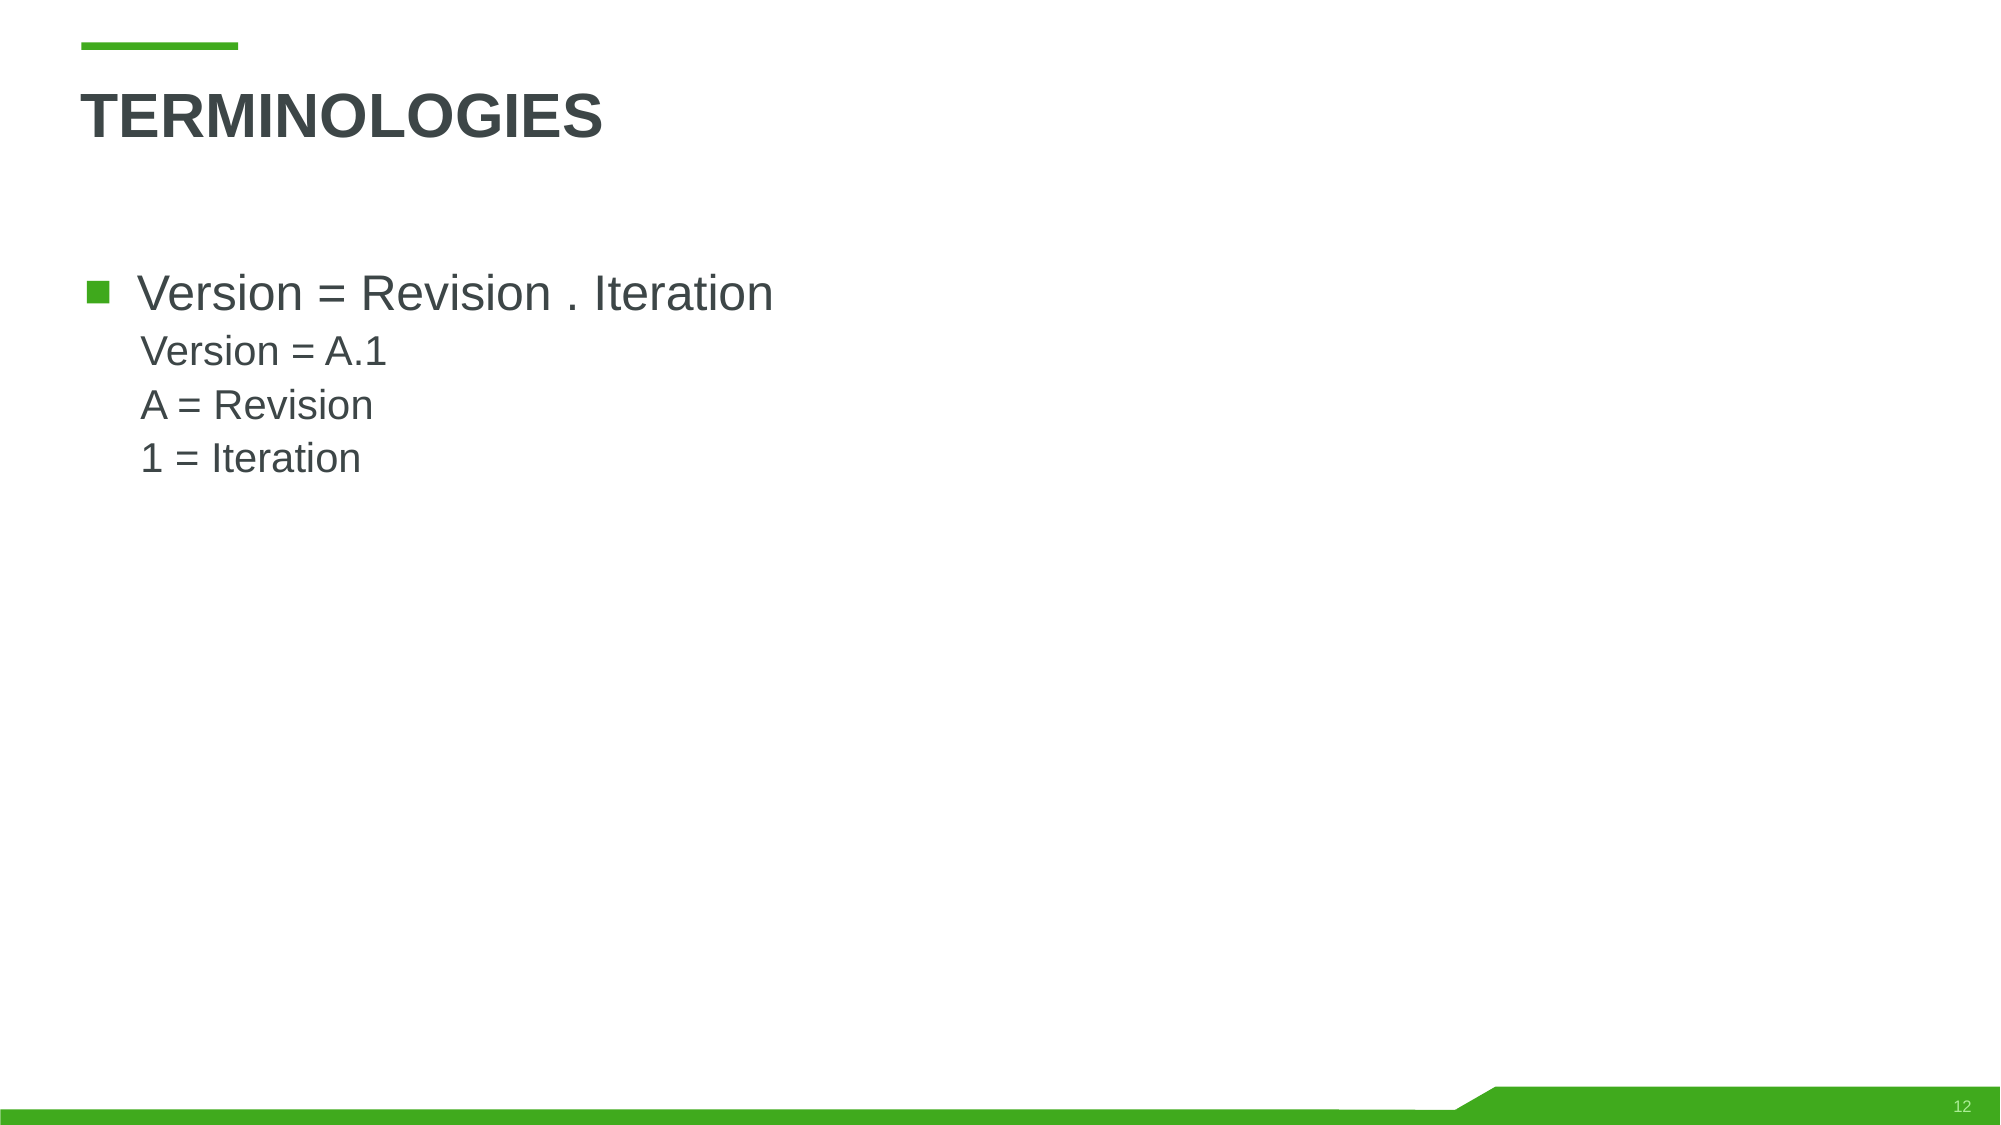

# terminologies
Version = Revision . Iteration
Version = A.1
A = Revision
1 = Iteration